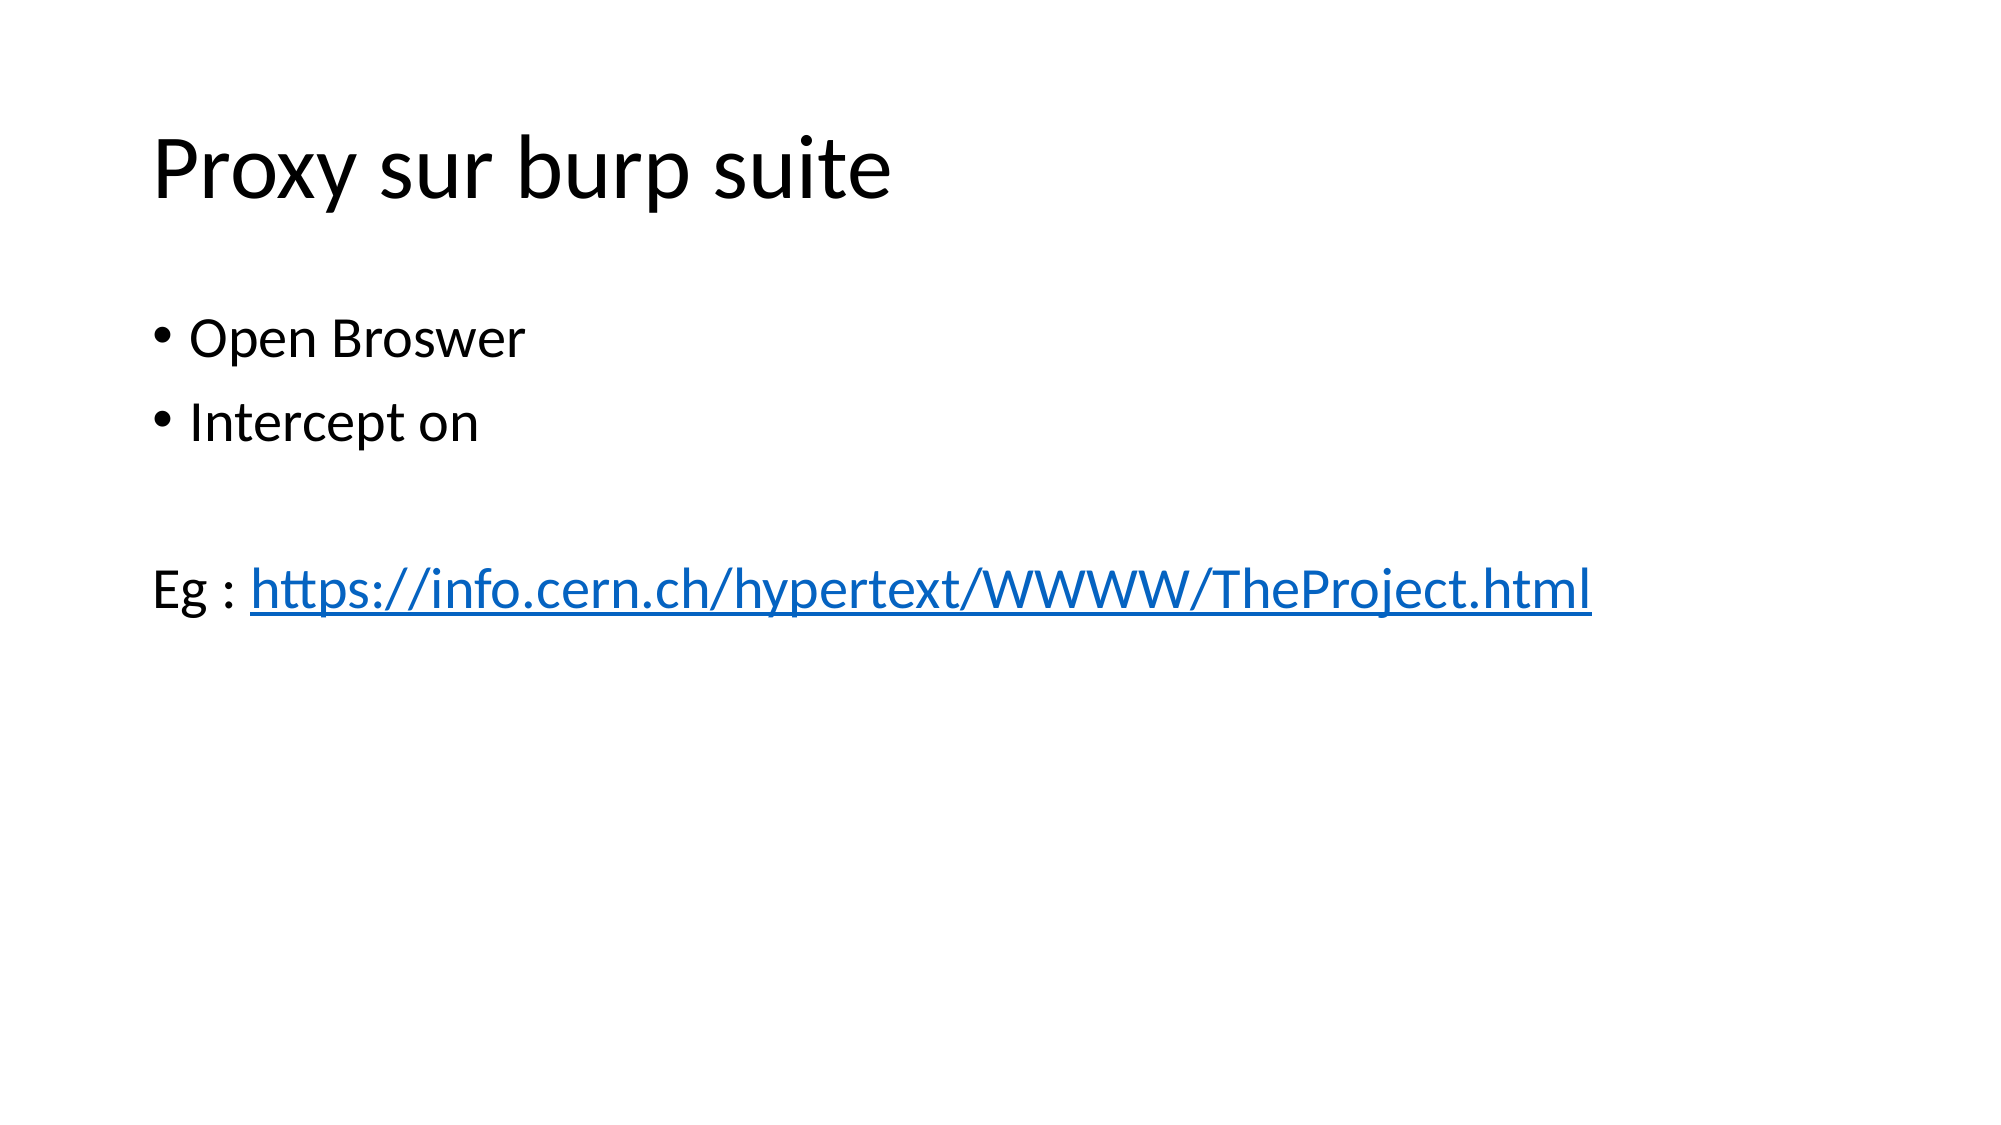

# Proxy sur burp suite
Open Broswer
Intercept on

Eg : https://info.cern.ch/hypertext/WWWW/TheProject.html